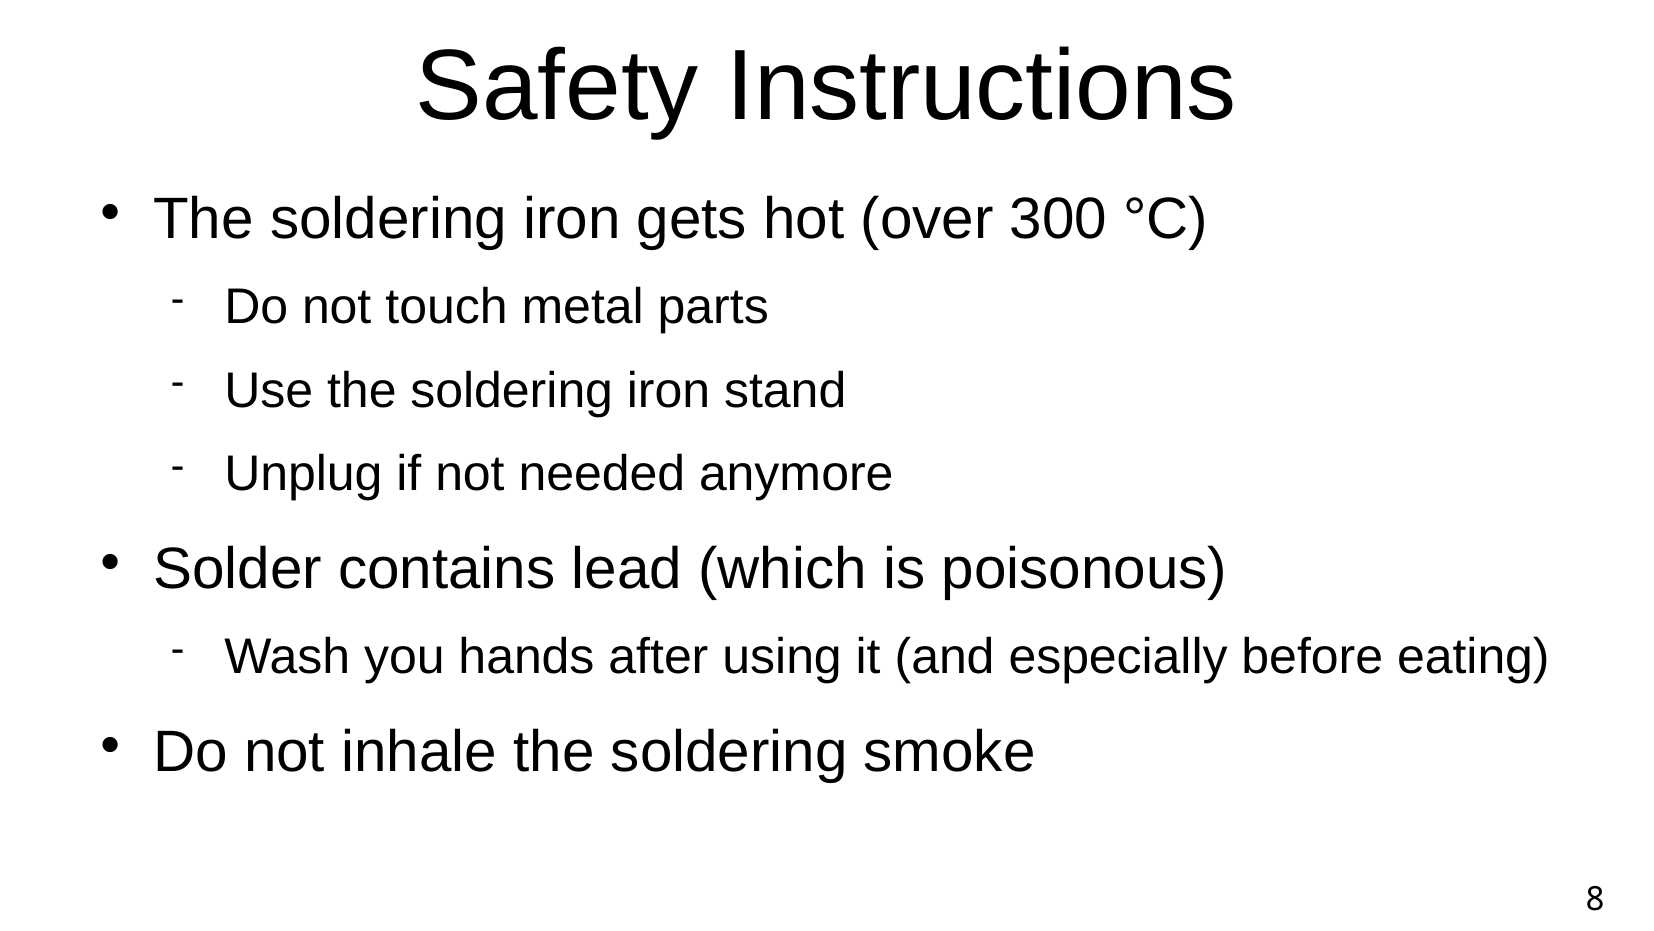

Safety Instructions
The soldering iron gets hot (over 300 °C)
Do not touch metal parts
Use the soldering iron stand
Unplug if not needed anymore
Solder contains lead (which is poisonous)
Wash you hands after using it (and especially before eating)
Do not inhale the soldering smoke